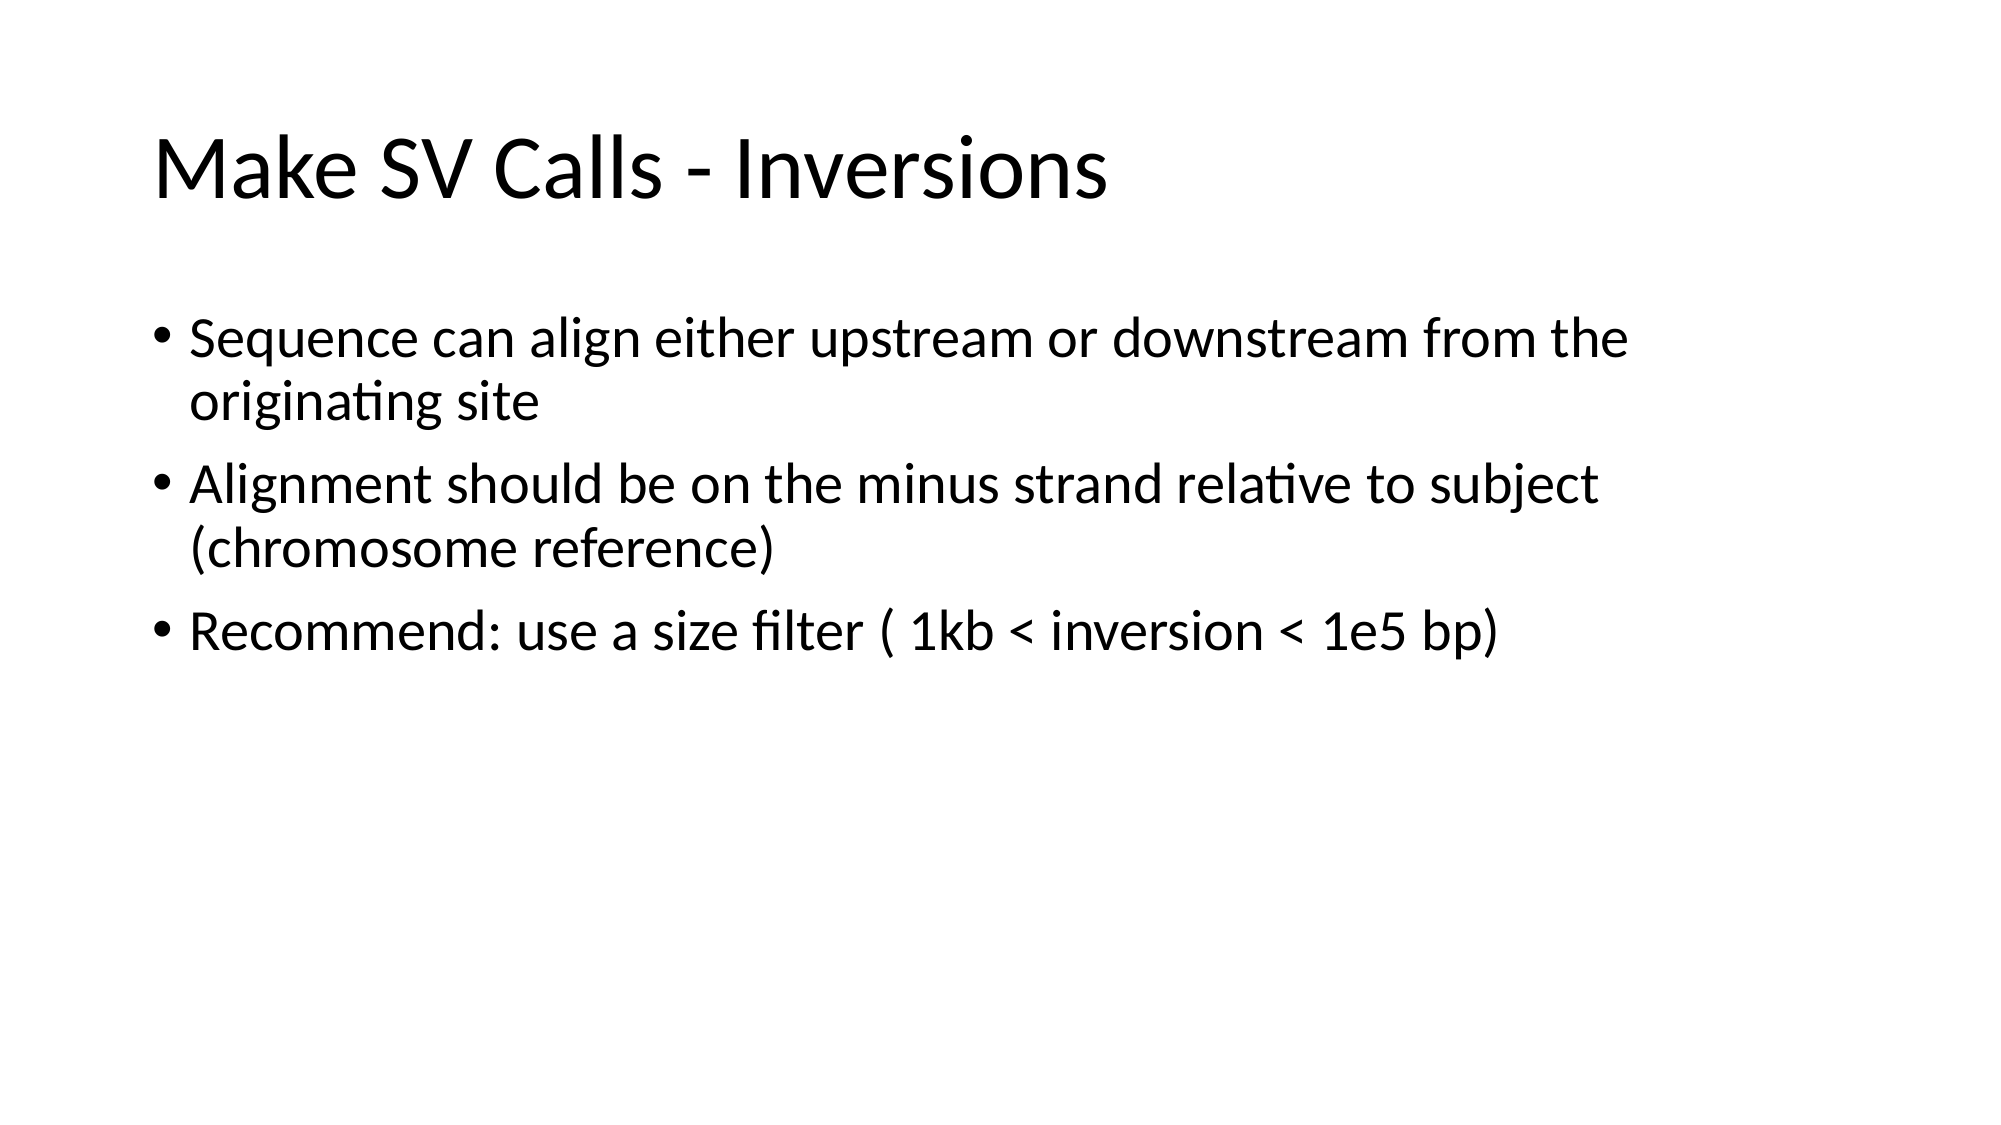

# Make SV Calls - Inversions
Sequence can align either upstream or downstream from the originating site
Alignment should be on the minus strand relative to subject (chromosome reference)
Recommend: use a size filter ( 1kb < inversion < 1e5 bp)